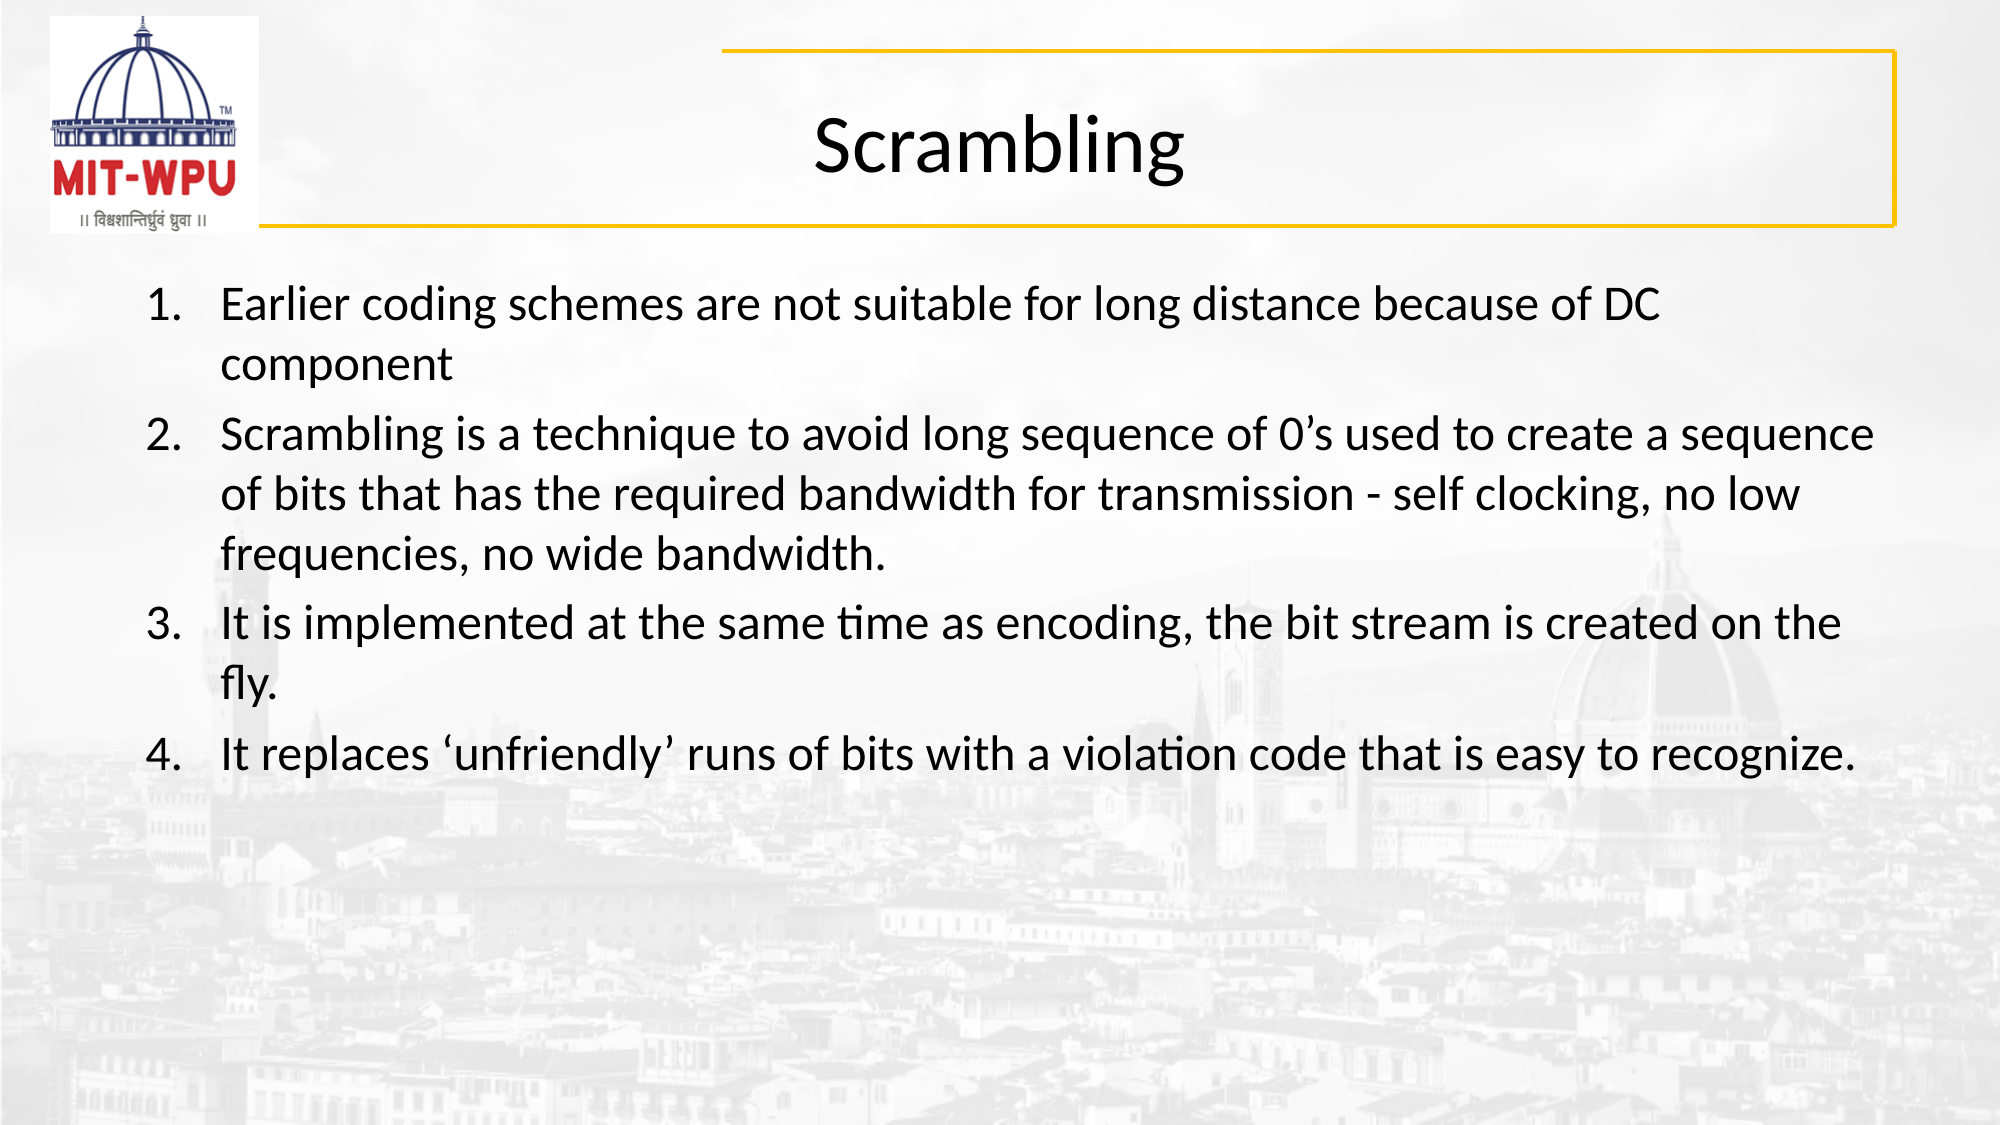

# Scrambling
Earlier coding schemes are not suitable for long distance because of DC component
Scrambling is a technique to avoid long sequence of 0’s used to create a sequence of bits that has the required bandwidth for transmission - self clocking, no low frequencies, no wide bandwidth.
It is implemented at the same time as encoding, the bit stream is created on the fly.
It replaces ‘unfriendly’ runs of bits with a violation code that is easy to recognize.